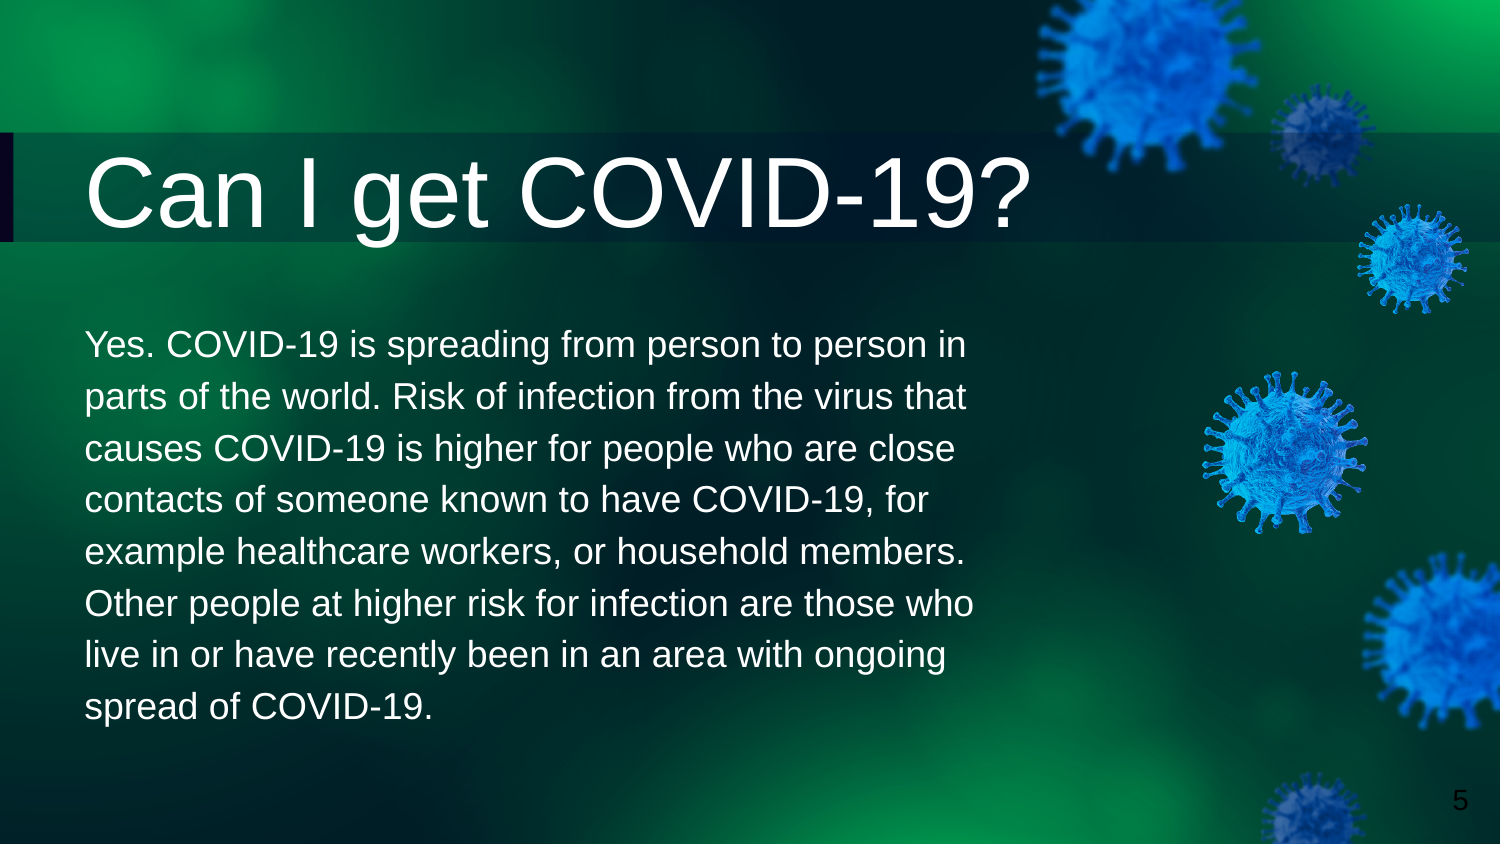

# Can I get COVID-19?
Yes. COVID-19 is spreading from person to person in parts of the world. Risk of infection from the virus that causes COVID-19 is higher for people who are close contacts of someone known to have COVID-19, for example healthcare workers, or household members. Other people at higher risk for infection are those who live in or have recently been in an area with ongoing spread of COVID-19.
5